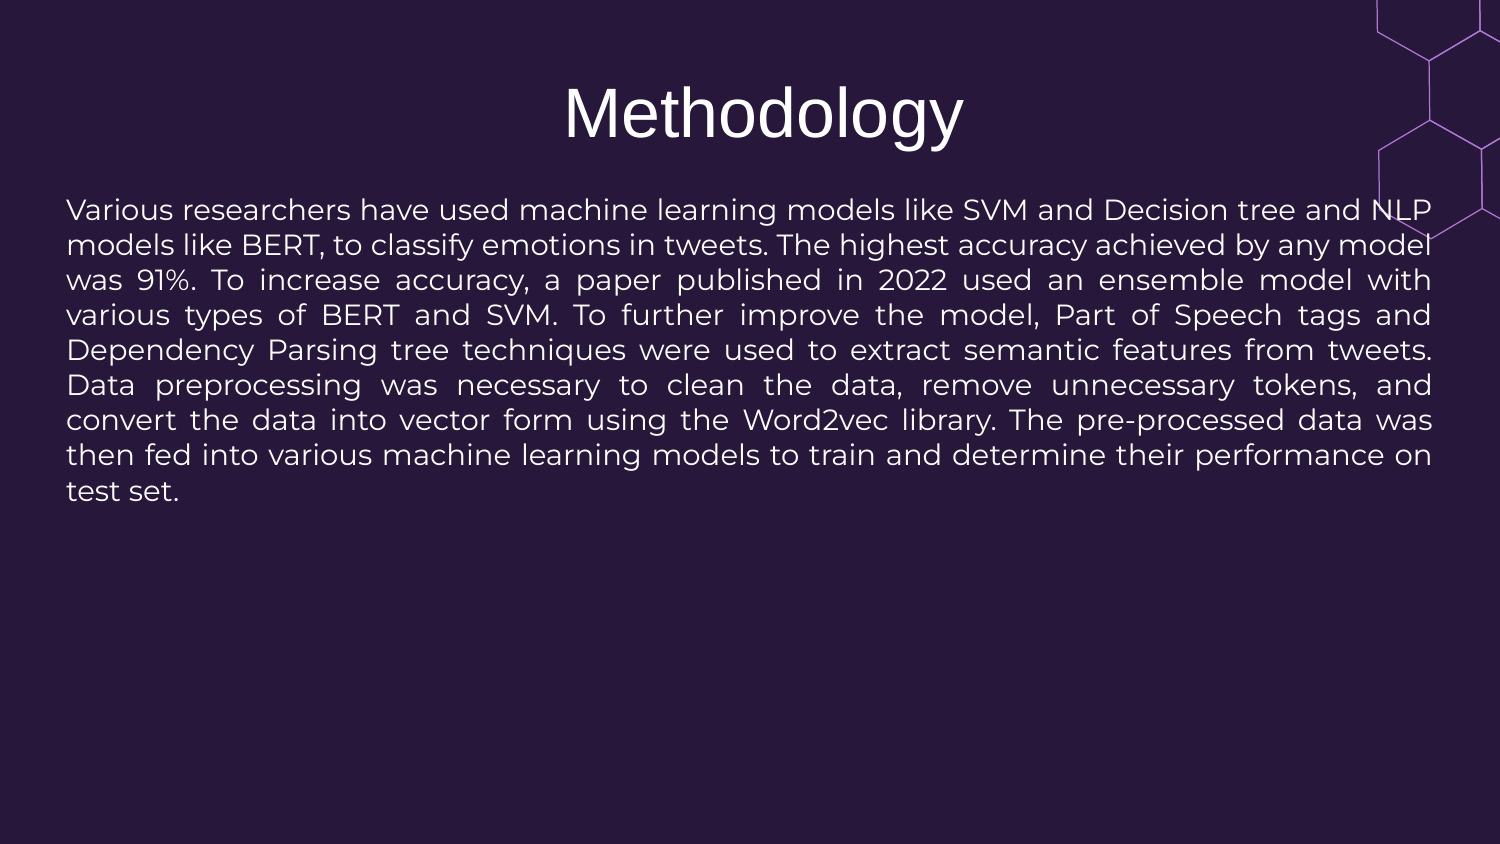

# Methodology
Various researchers have used machine learning models like SVM and Decision tree and NLP models like BERT, to classify emotions in tweets. The highest accuracy achieved by any model was 91%. To increase accuracy, a paper published in 2022 used an ensemble model with various types of BERT and SVM. To further improve the model, Part of Speech tags and Dependency Parsing tree techniques were used to extract semantic features from tweets. Data preprocessing was necessary to clean the data, remove unnecessary tokens, and convert the data into vector form using the Word2vec library. The pre-processed data was then fed into various machine learning models to train and determine their performance on test set.